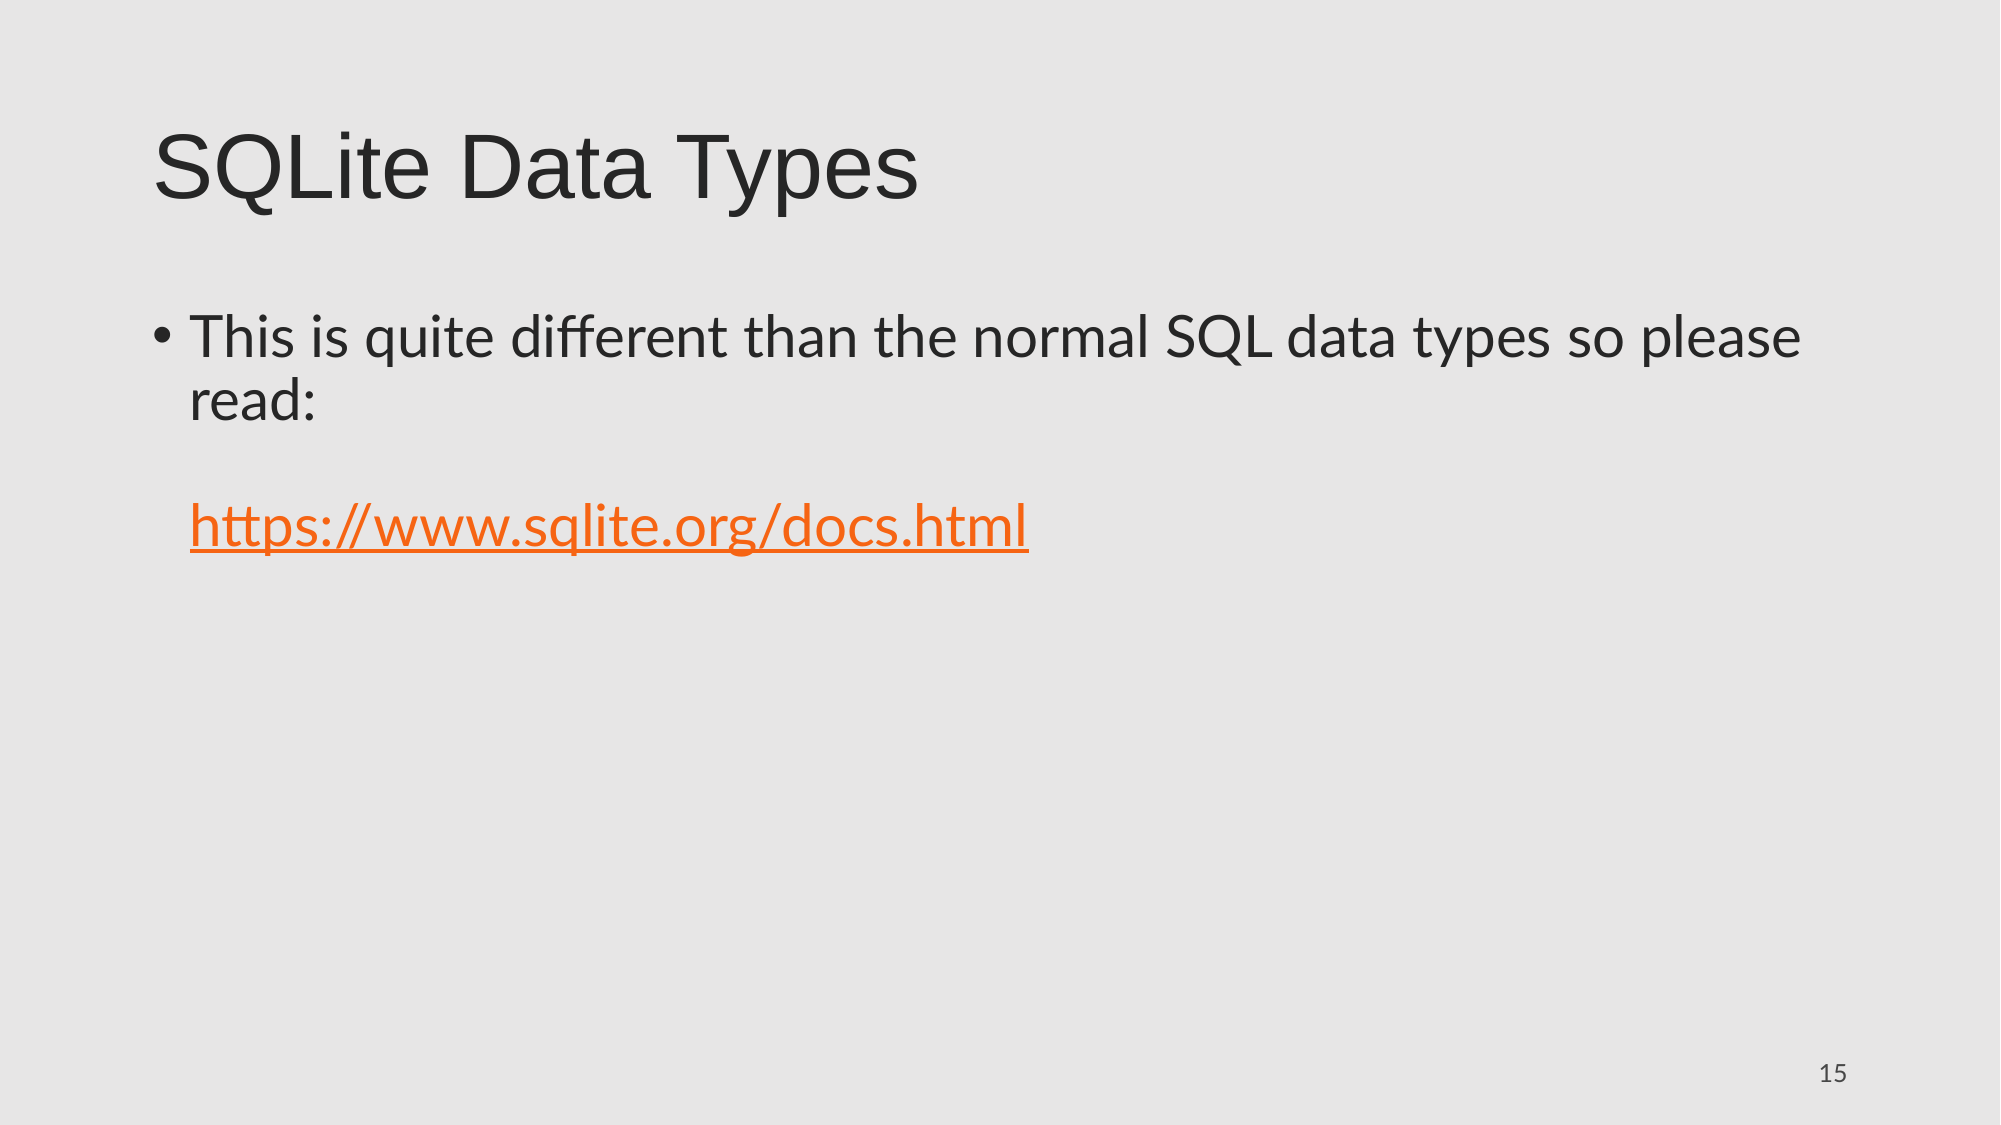

# SQLite Data Types
This is quite different than the normal SQL data types so please read:
https://www.sqlite.org/docs.html
15